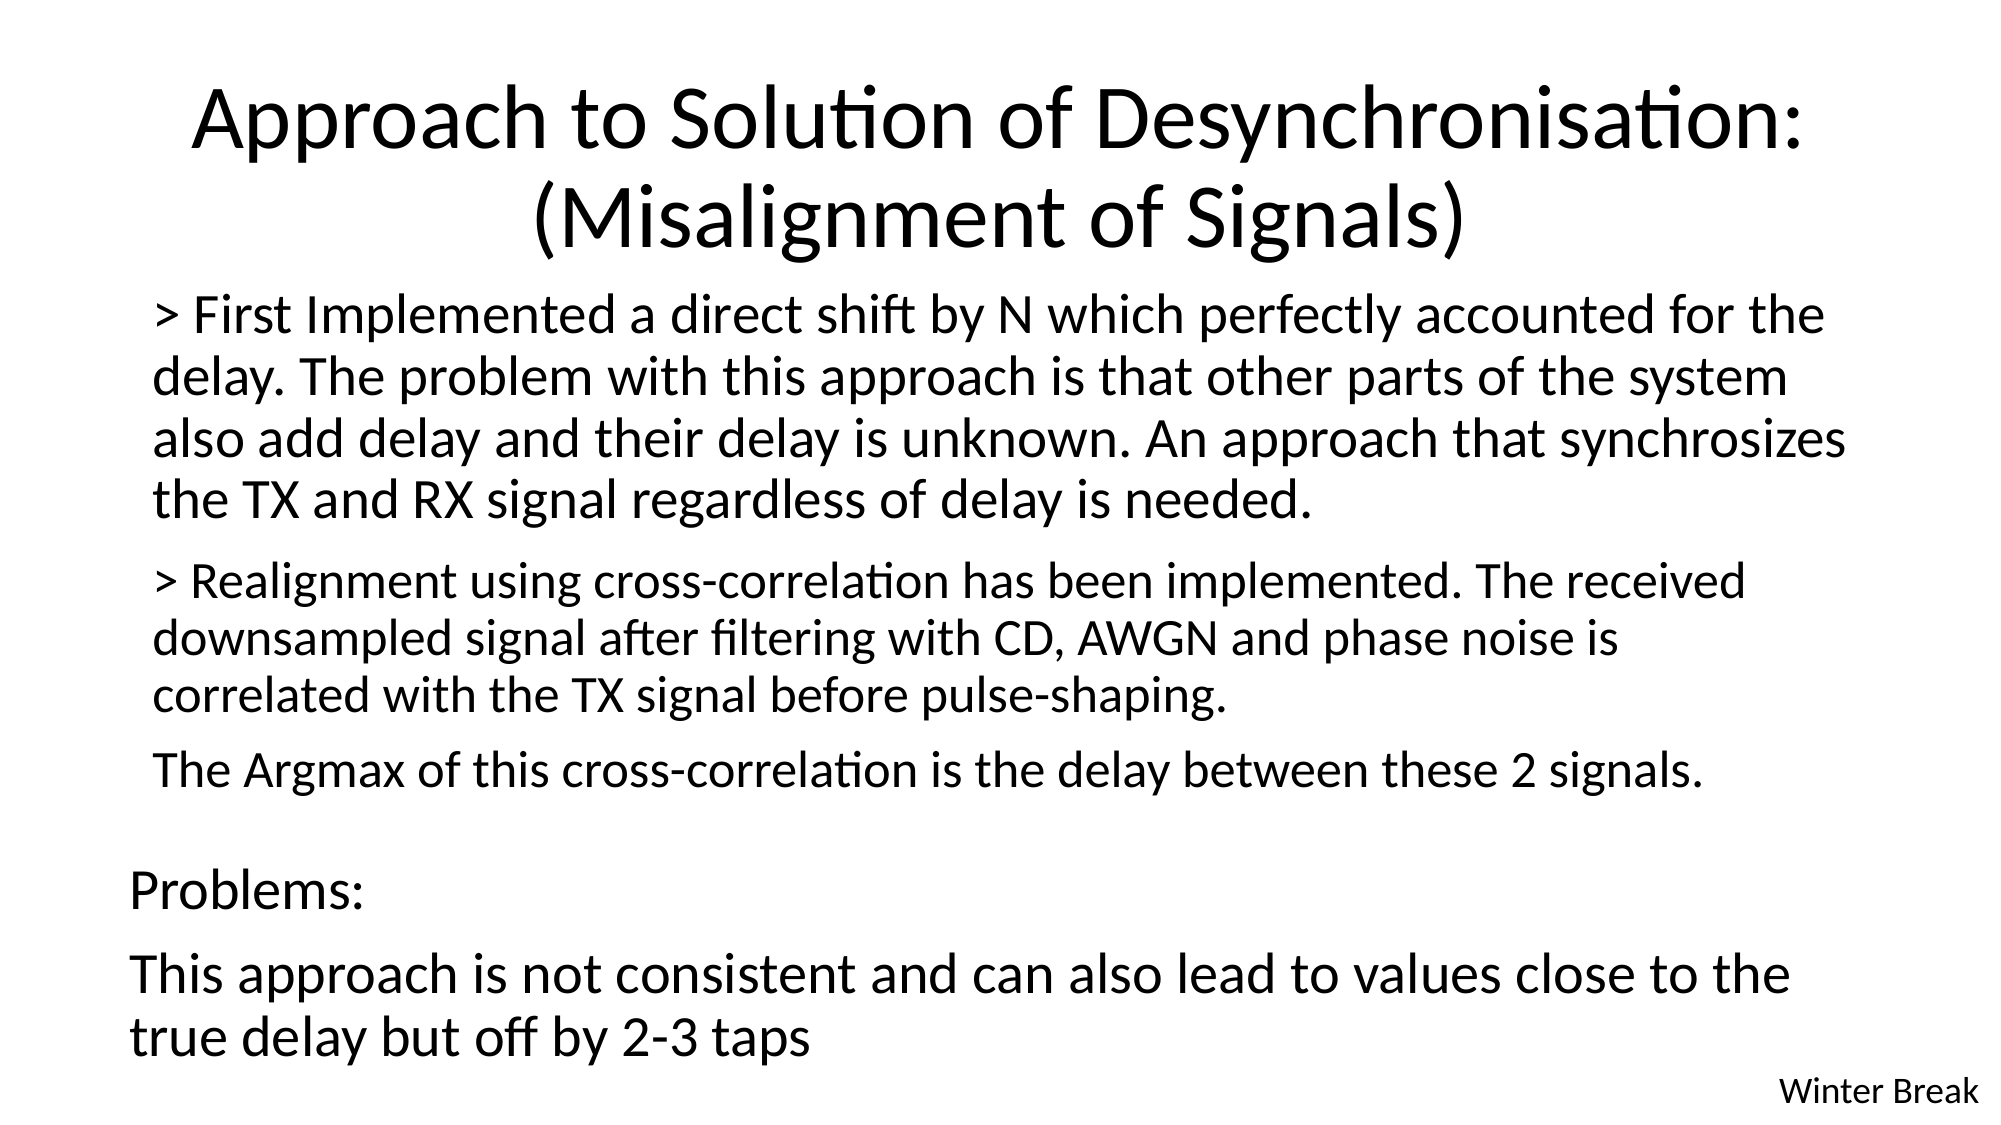

# Approach to Solution of Desynchronisation: (Misalignment of Signals)
> First Implemented a direct shift by N which perfectly accounted for the delay. The problem with this approach is that other parts of the system also add delay and their delay is unknown. An approach that synchrosizes the TX and RX signal regardless of delay is needed.

> Realignment using cross-correlation has been implemented. The received downsampled signal after filtering with CD, AWGN and phase noise is correlated with the TX signal before pulse-shaping.
The Argmax of this cross-correlation is the delay between these 2 signals.
Problems:
This approach is not consistent and can also lead to values close to the true delay but off by 2-3 taps
Winter Break